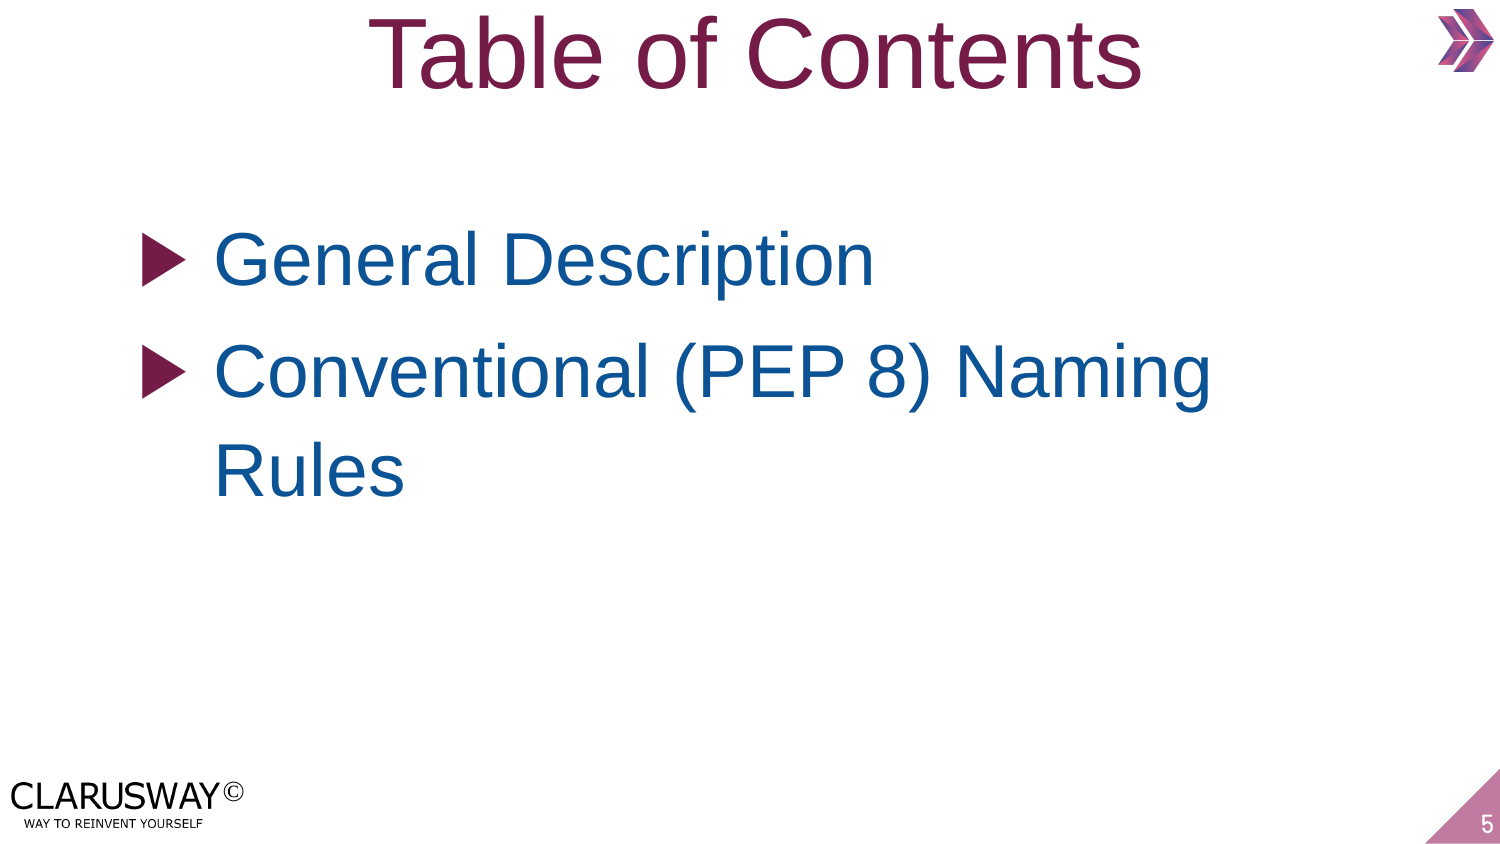

Table of Contents
General Description
Conventional (PEP 8) Naming Rules

5